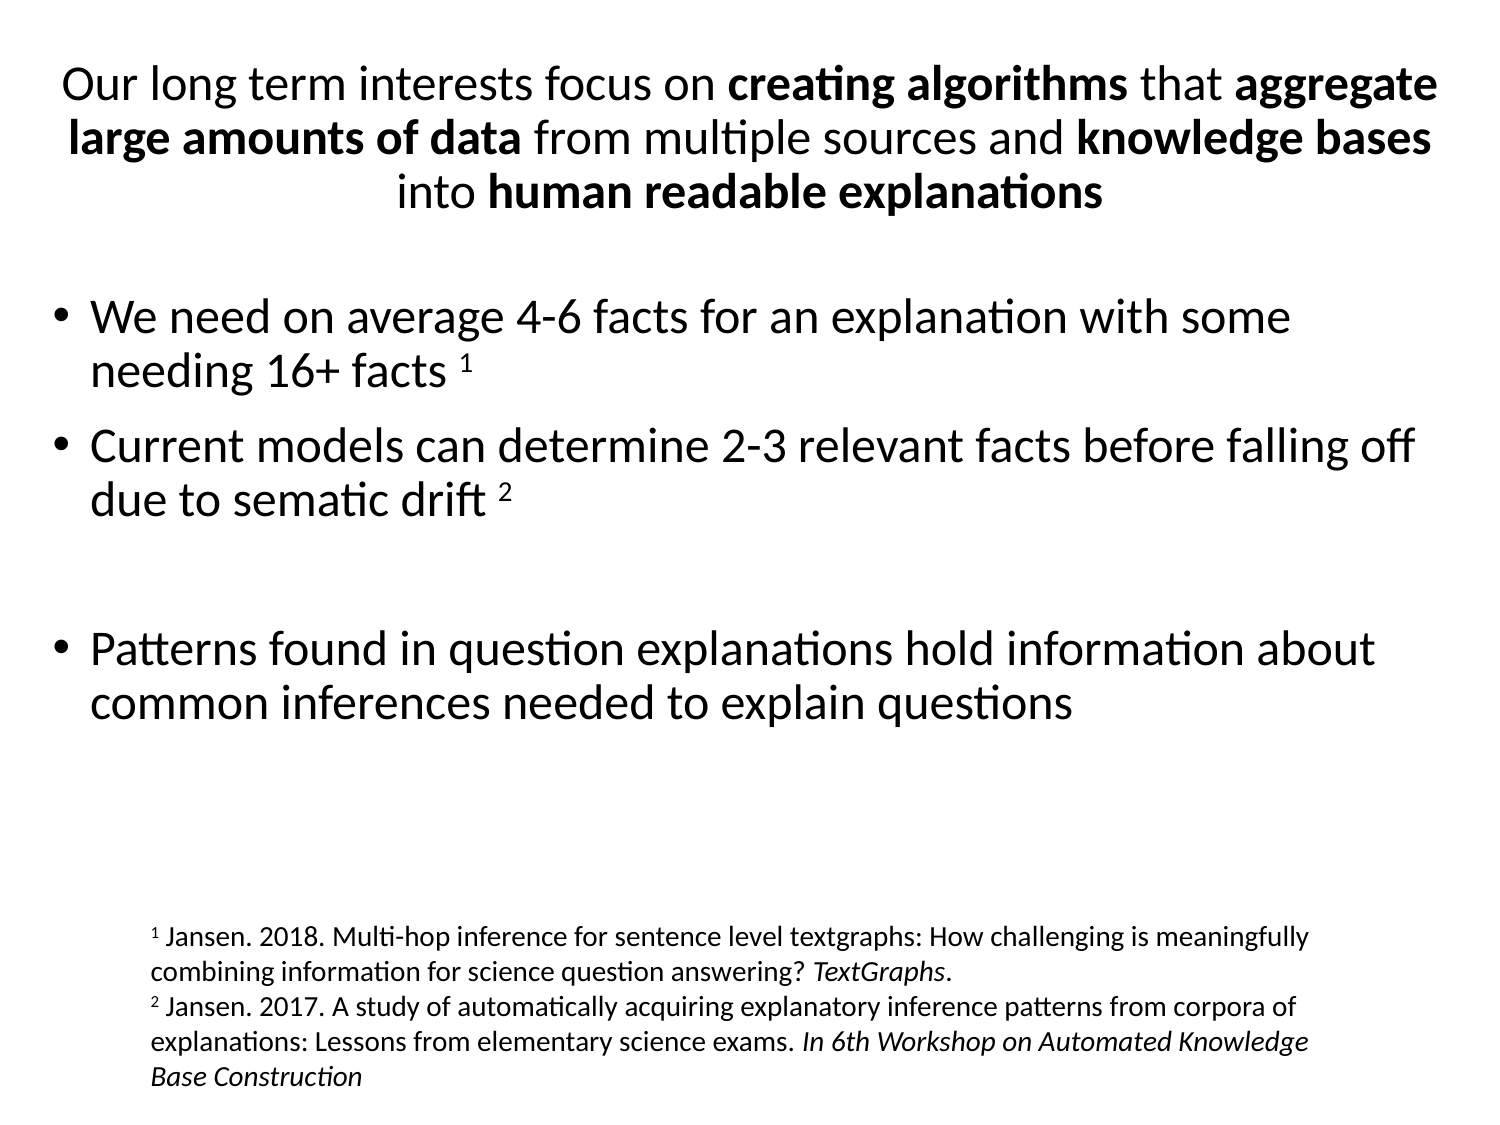

Our long term interests focus on creating algorithms that aggregate large amounts of data from multiple sources and knowledge bases into human readable explanations
We need on average 4-6 facts for an explanation with some needing 16+ facts 1
Current models can determine 2-3 relevant facts before falling off due to sematic drift 2

Patterns found in question explanations hold information about common inferences needed to explain questions

1 Jansen. 2018. Multi-hop inference for sentence level textgraphs: How challenging is meaningfully combining information for science question answering? TextGraphs.
2 Jansen. 2017. A study of automatically acquiring explanatory inference patterns from corpora of explanations: Lessons from elementary science exams. In 6th Workshop on Automated Knowledge Base Construction